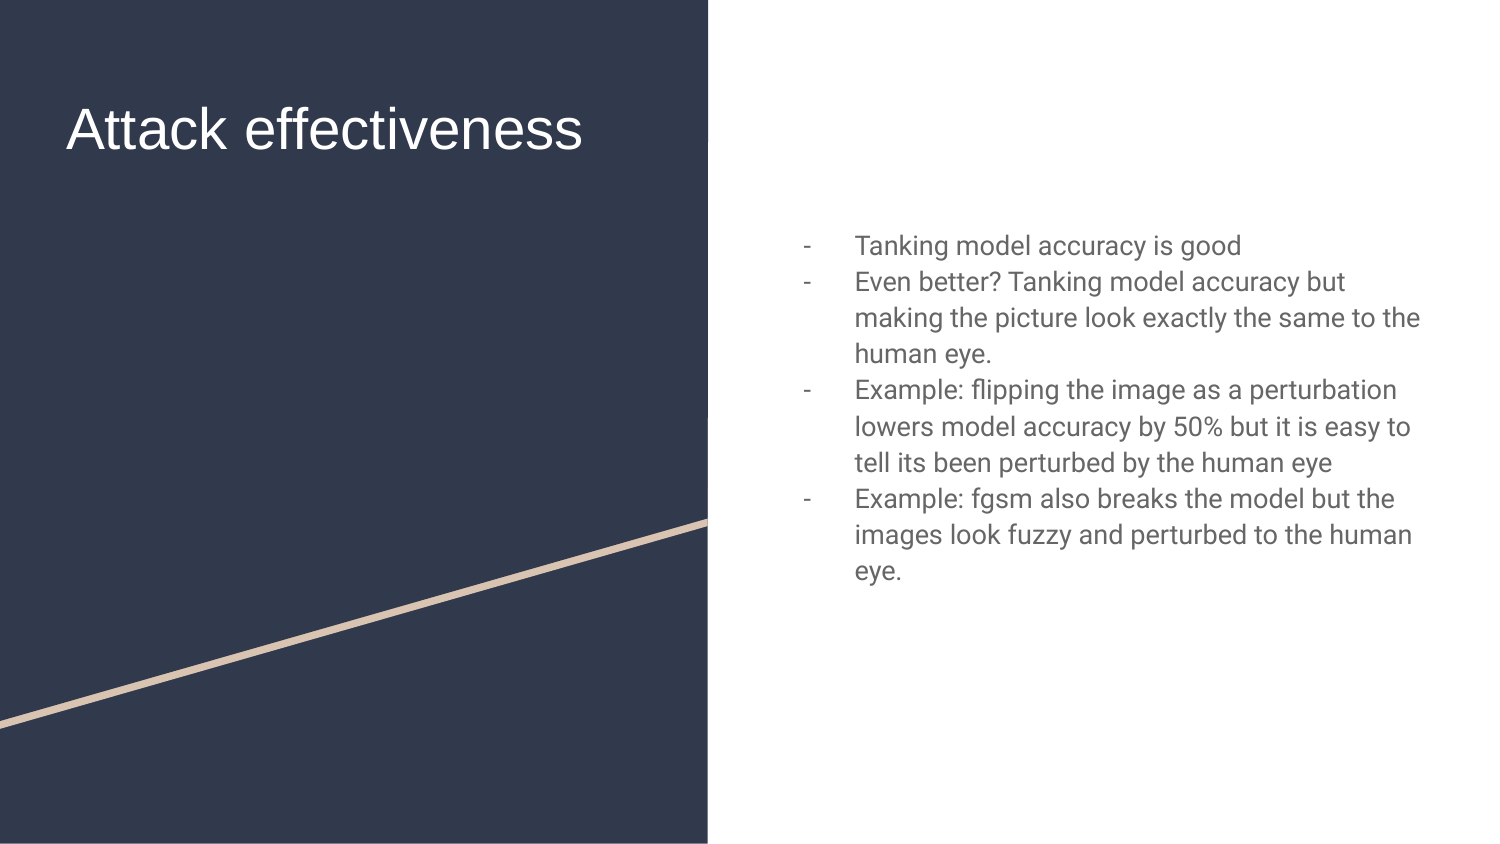

# Attack effectiveness
Tanking model accuracy is good
Even better? Tanking model accuracy but making the picture look exactly the same to the human eye.
Example: flipping the image as a perturbation lowers model accuracy by 50% but it is easy to tell its been perturbed by the human eye
Example: fgsm also breaks the model but the images look fuzzy and perturbed to the human eye.